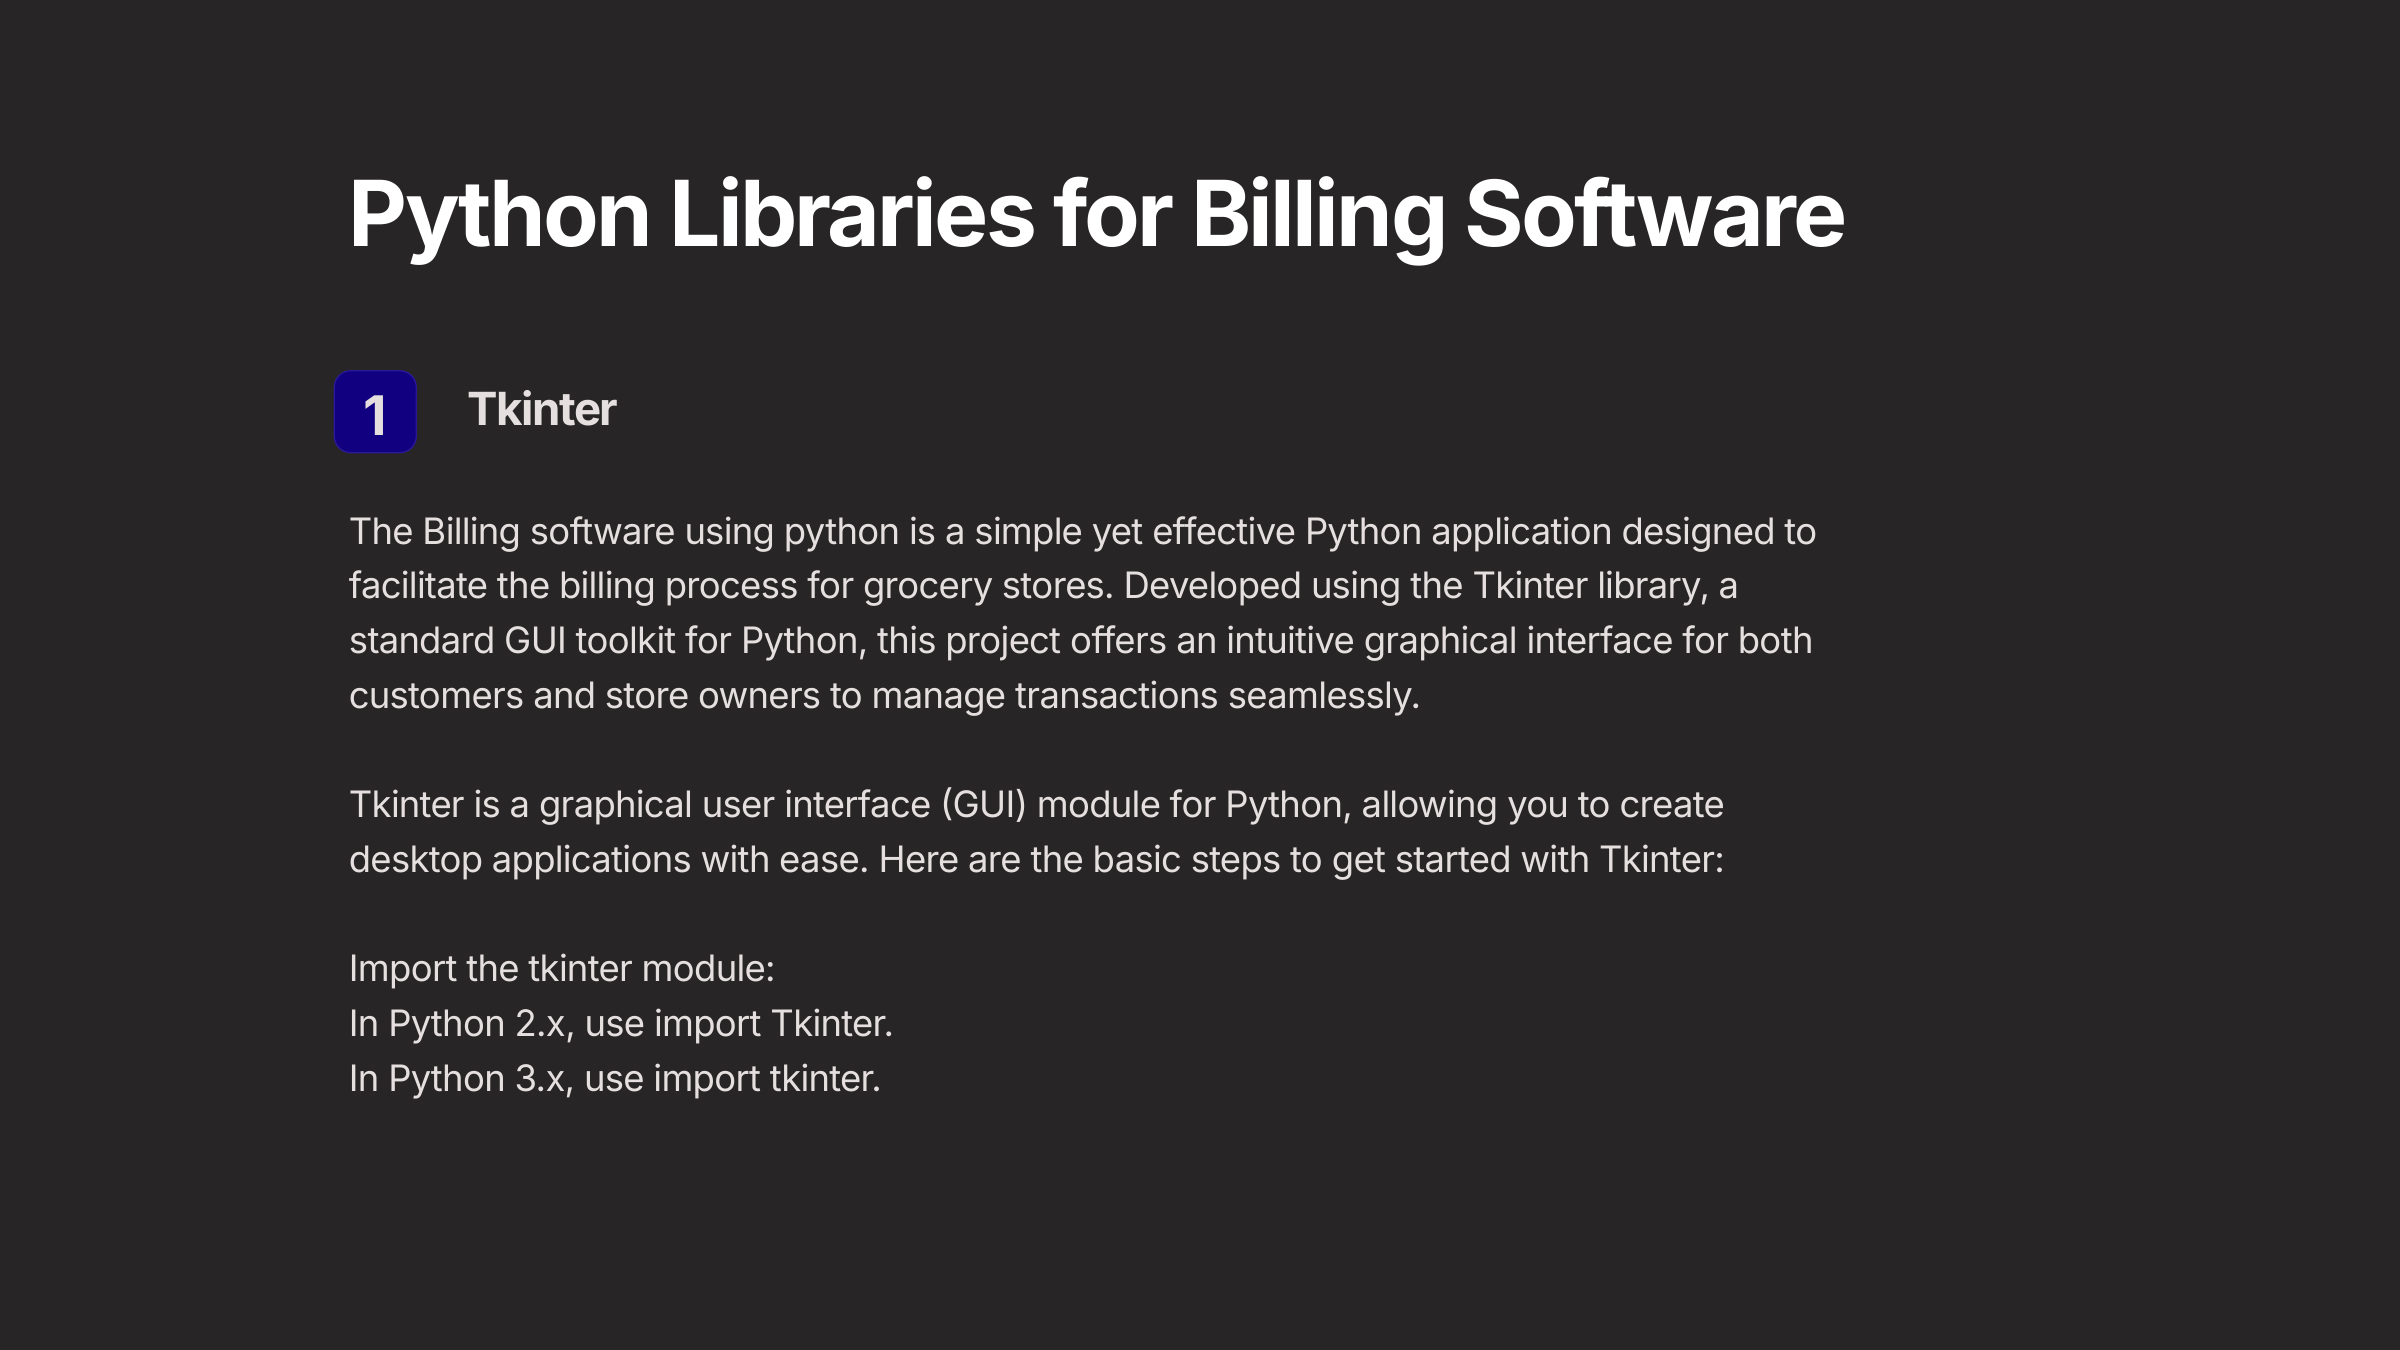

Python Libraries for Billing Software

Tkinter
1
The Billing software using python is a simple yet effective Python application designed to facilitate the billing process for grocery stores. Developed using the Tkinter library, a standard GUI toolkit for Python, this project offers an intuitive graphical interface for both customers and store owners to manage transactions seamlessly.

Tkinter is a graphical user interface (GUI) module for Python, allowing you to create desktop applications with ease. Here are the basic steps to get started with Tkinter:

Import the tkinter module:
In Python 2.x, use import Tkinter.
In Python 3.x, use import tkinter.